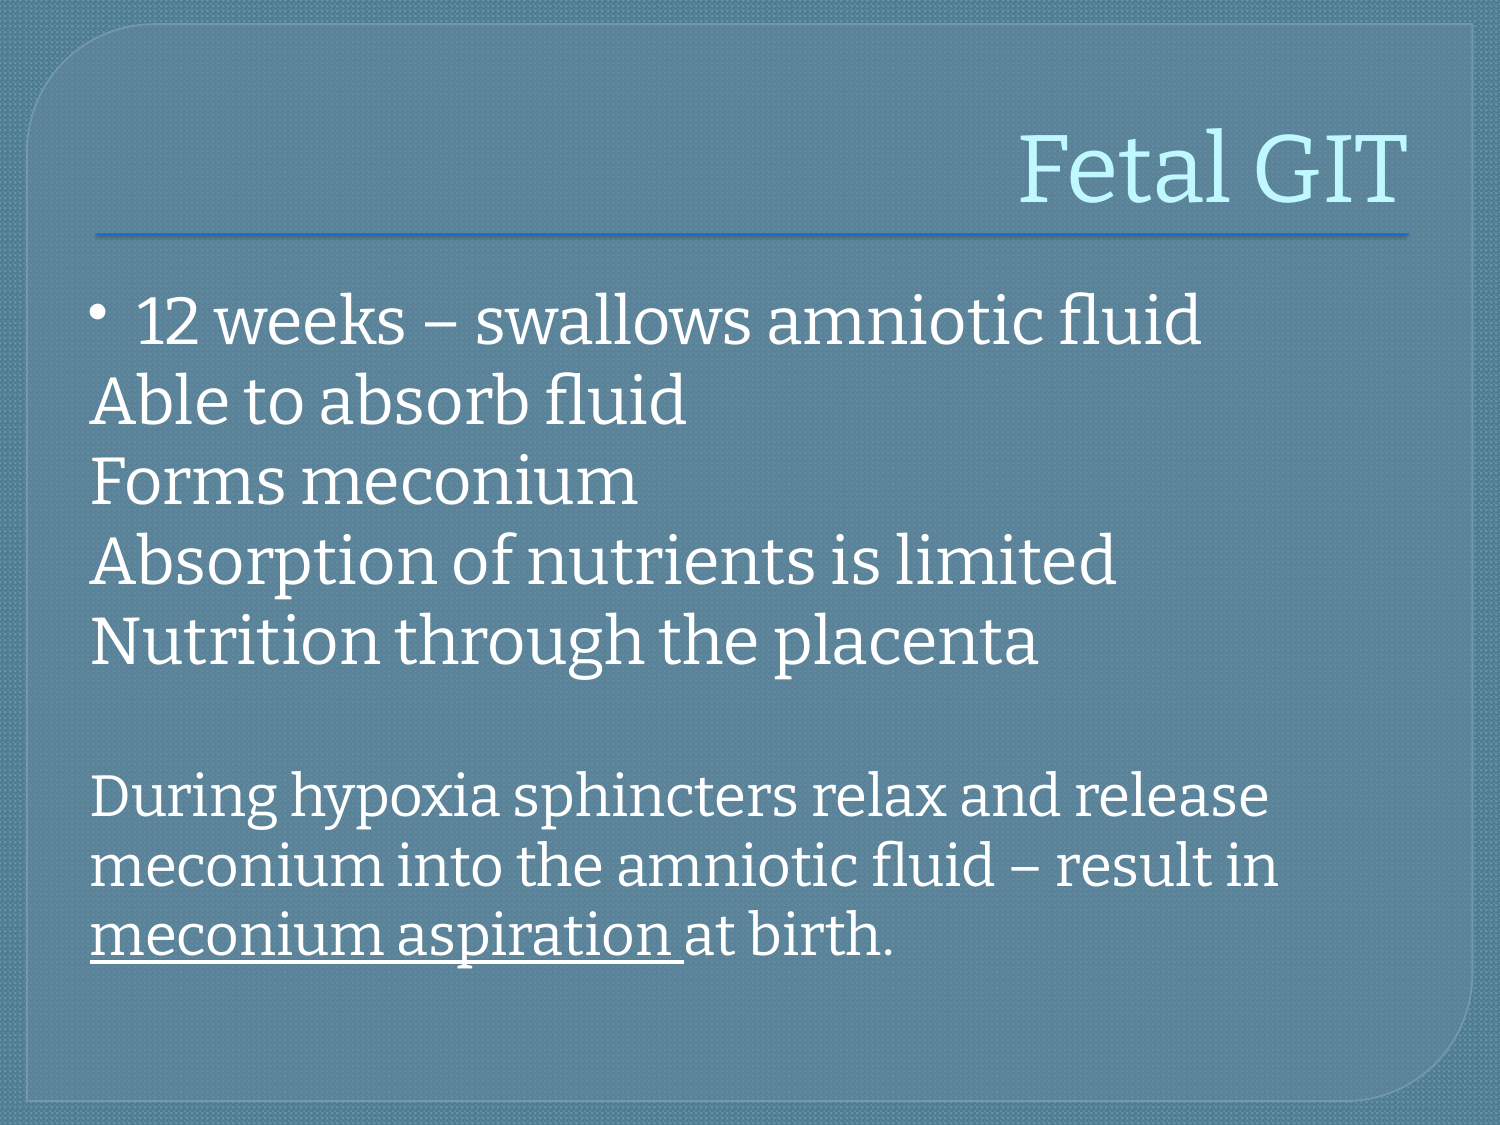

# Fetal GIT
12 weeks – swallows amniotic fluid
Able to absorb fluid
Forms meconium
Absorption of nutrients is limited
Nutrition through the placenta

During hypoxia sphincters relax and release meconium into the amniotic fluid – result in meconium aspiration at birth.